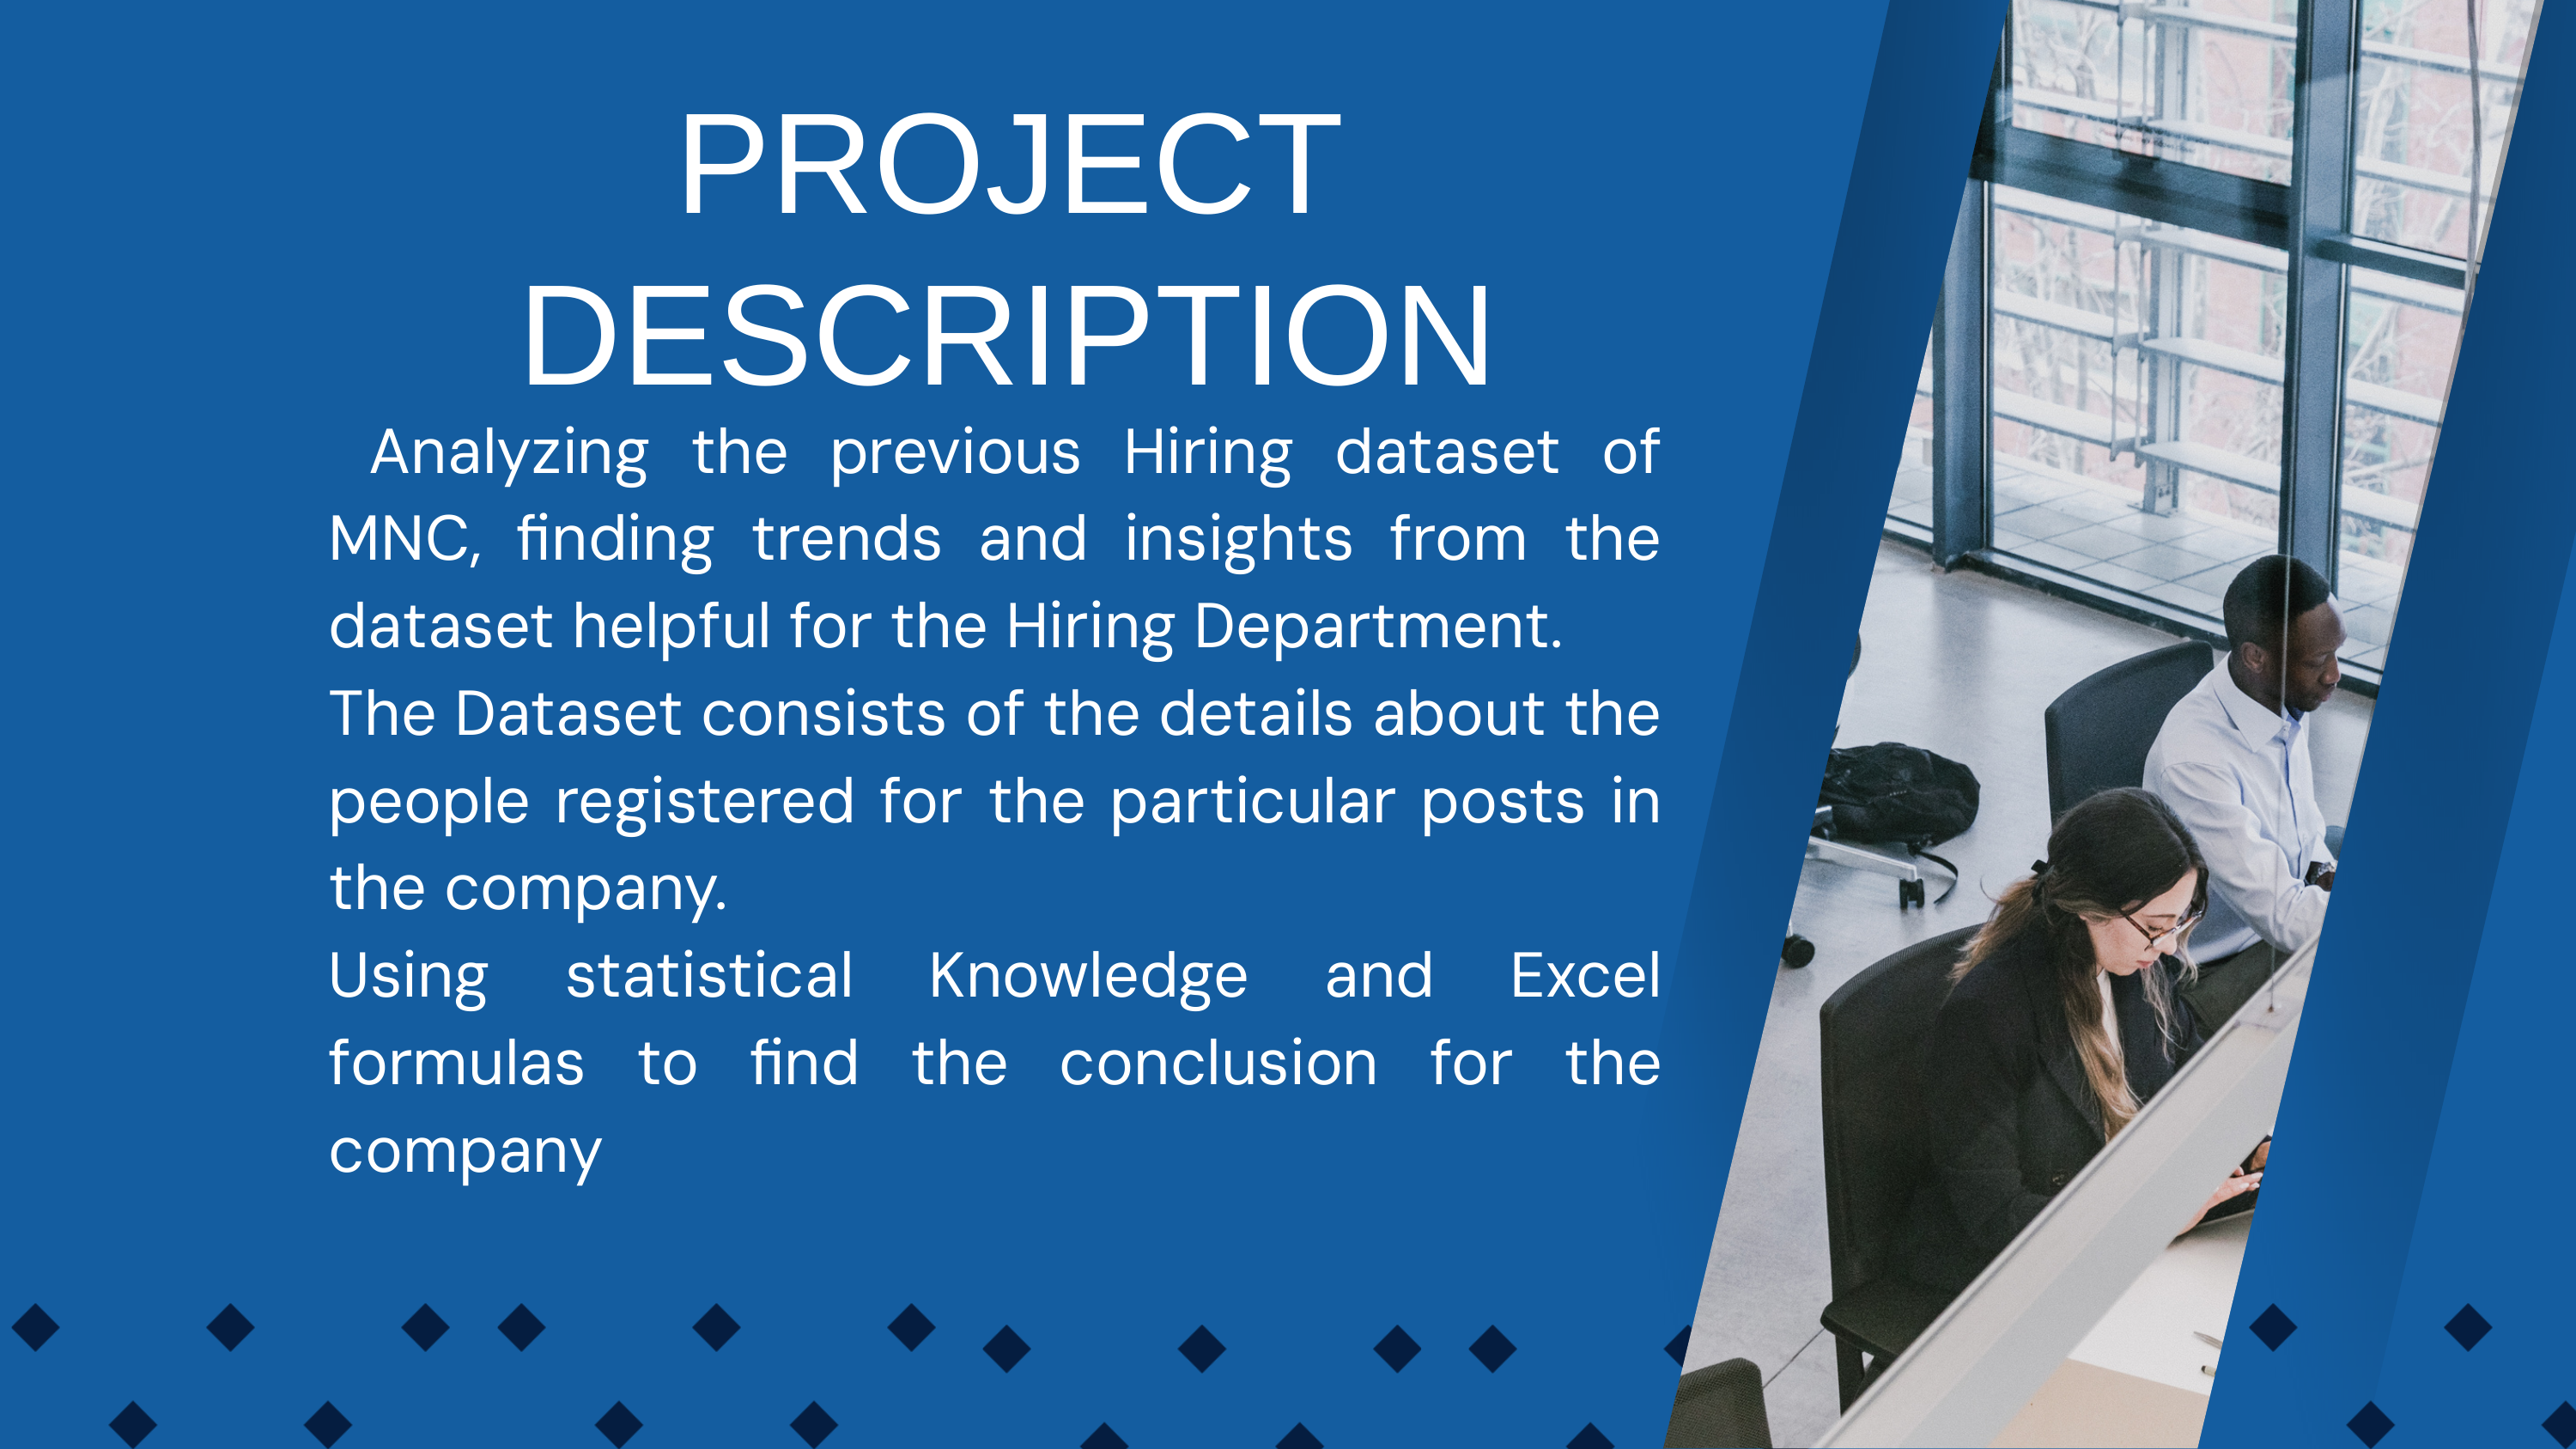

PROJECT DESCRIPTION
 Analyzing the previous Hiring dataset of MNC, finding trends and insights from the dataset helpful for the Hiring Department.
The Dataset consists of the details about the people registered for the particular posts in the company.
Using statistical Knowledge and Excel formulas to find the conclusion for the company